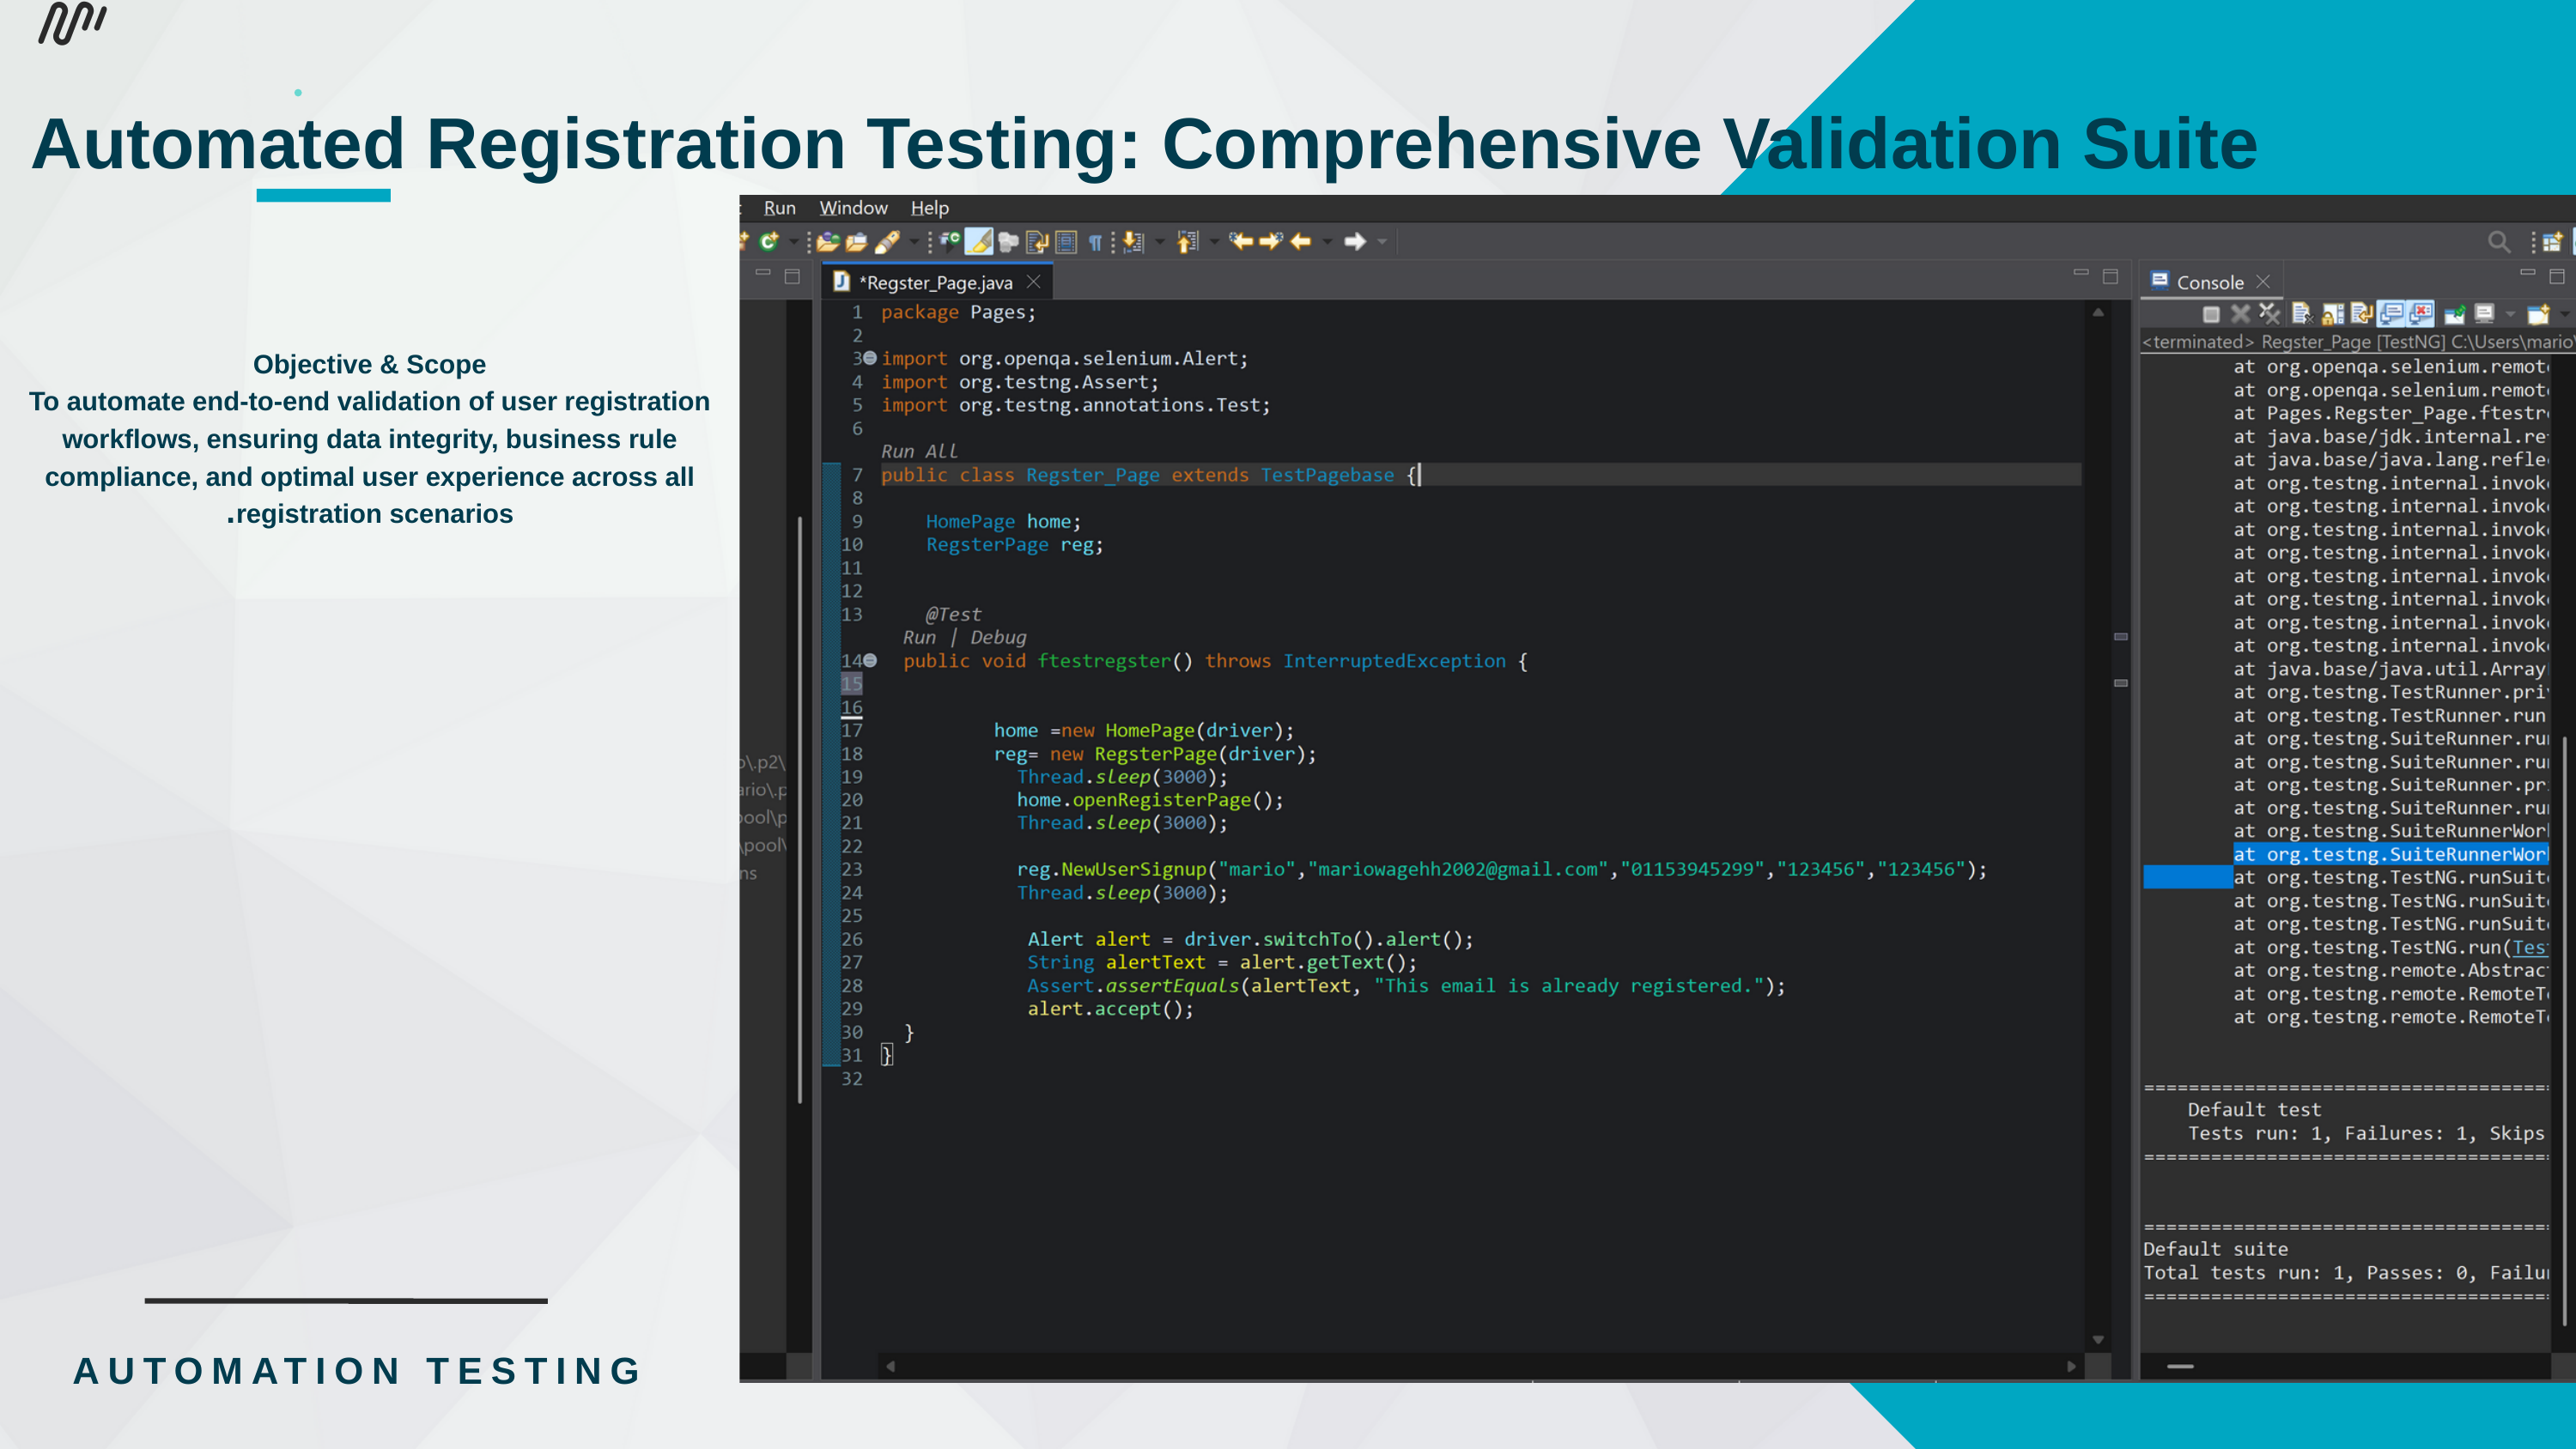

Automated Registration Testing: Comprehensive Validation Suite

Objective & Scope
To automate end-to-end validation of user registration workflows, ensuring data integrity, business rule compliance, and optimal user experience across all registration scenarios.

AUTOMATION TESTING